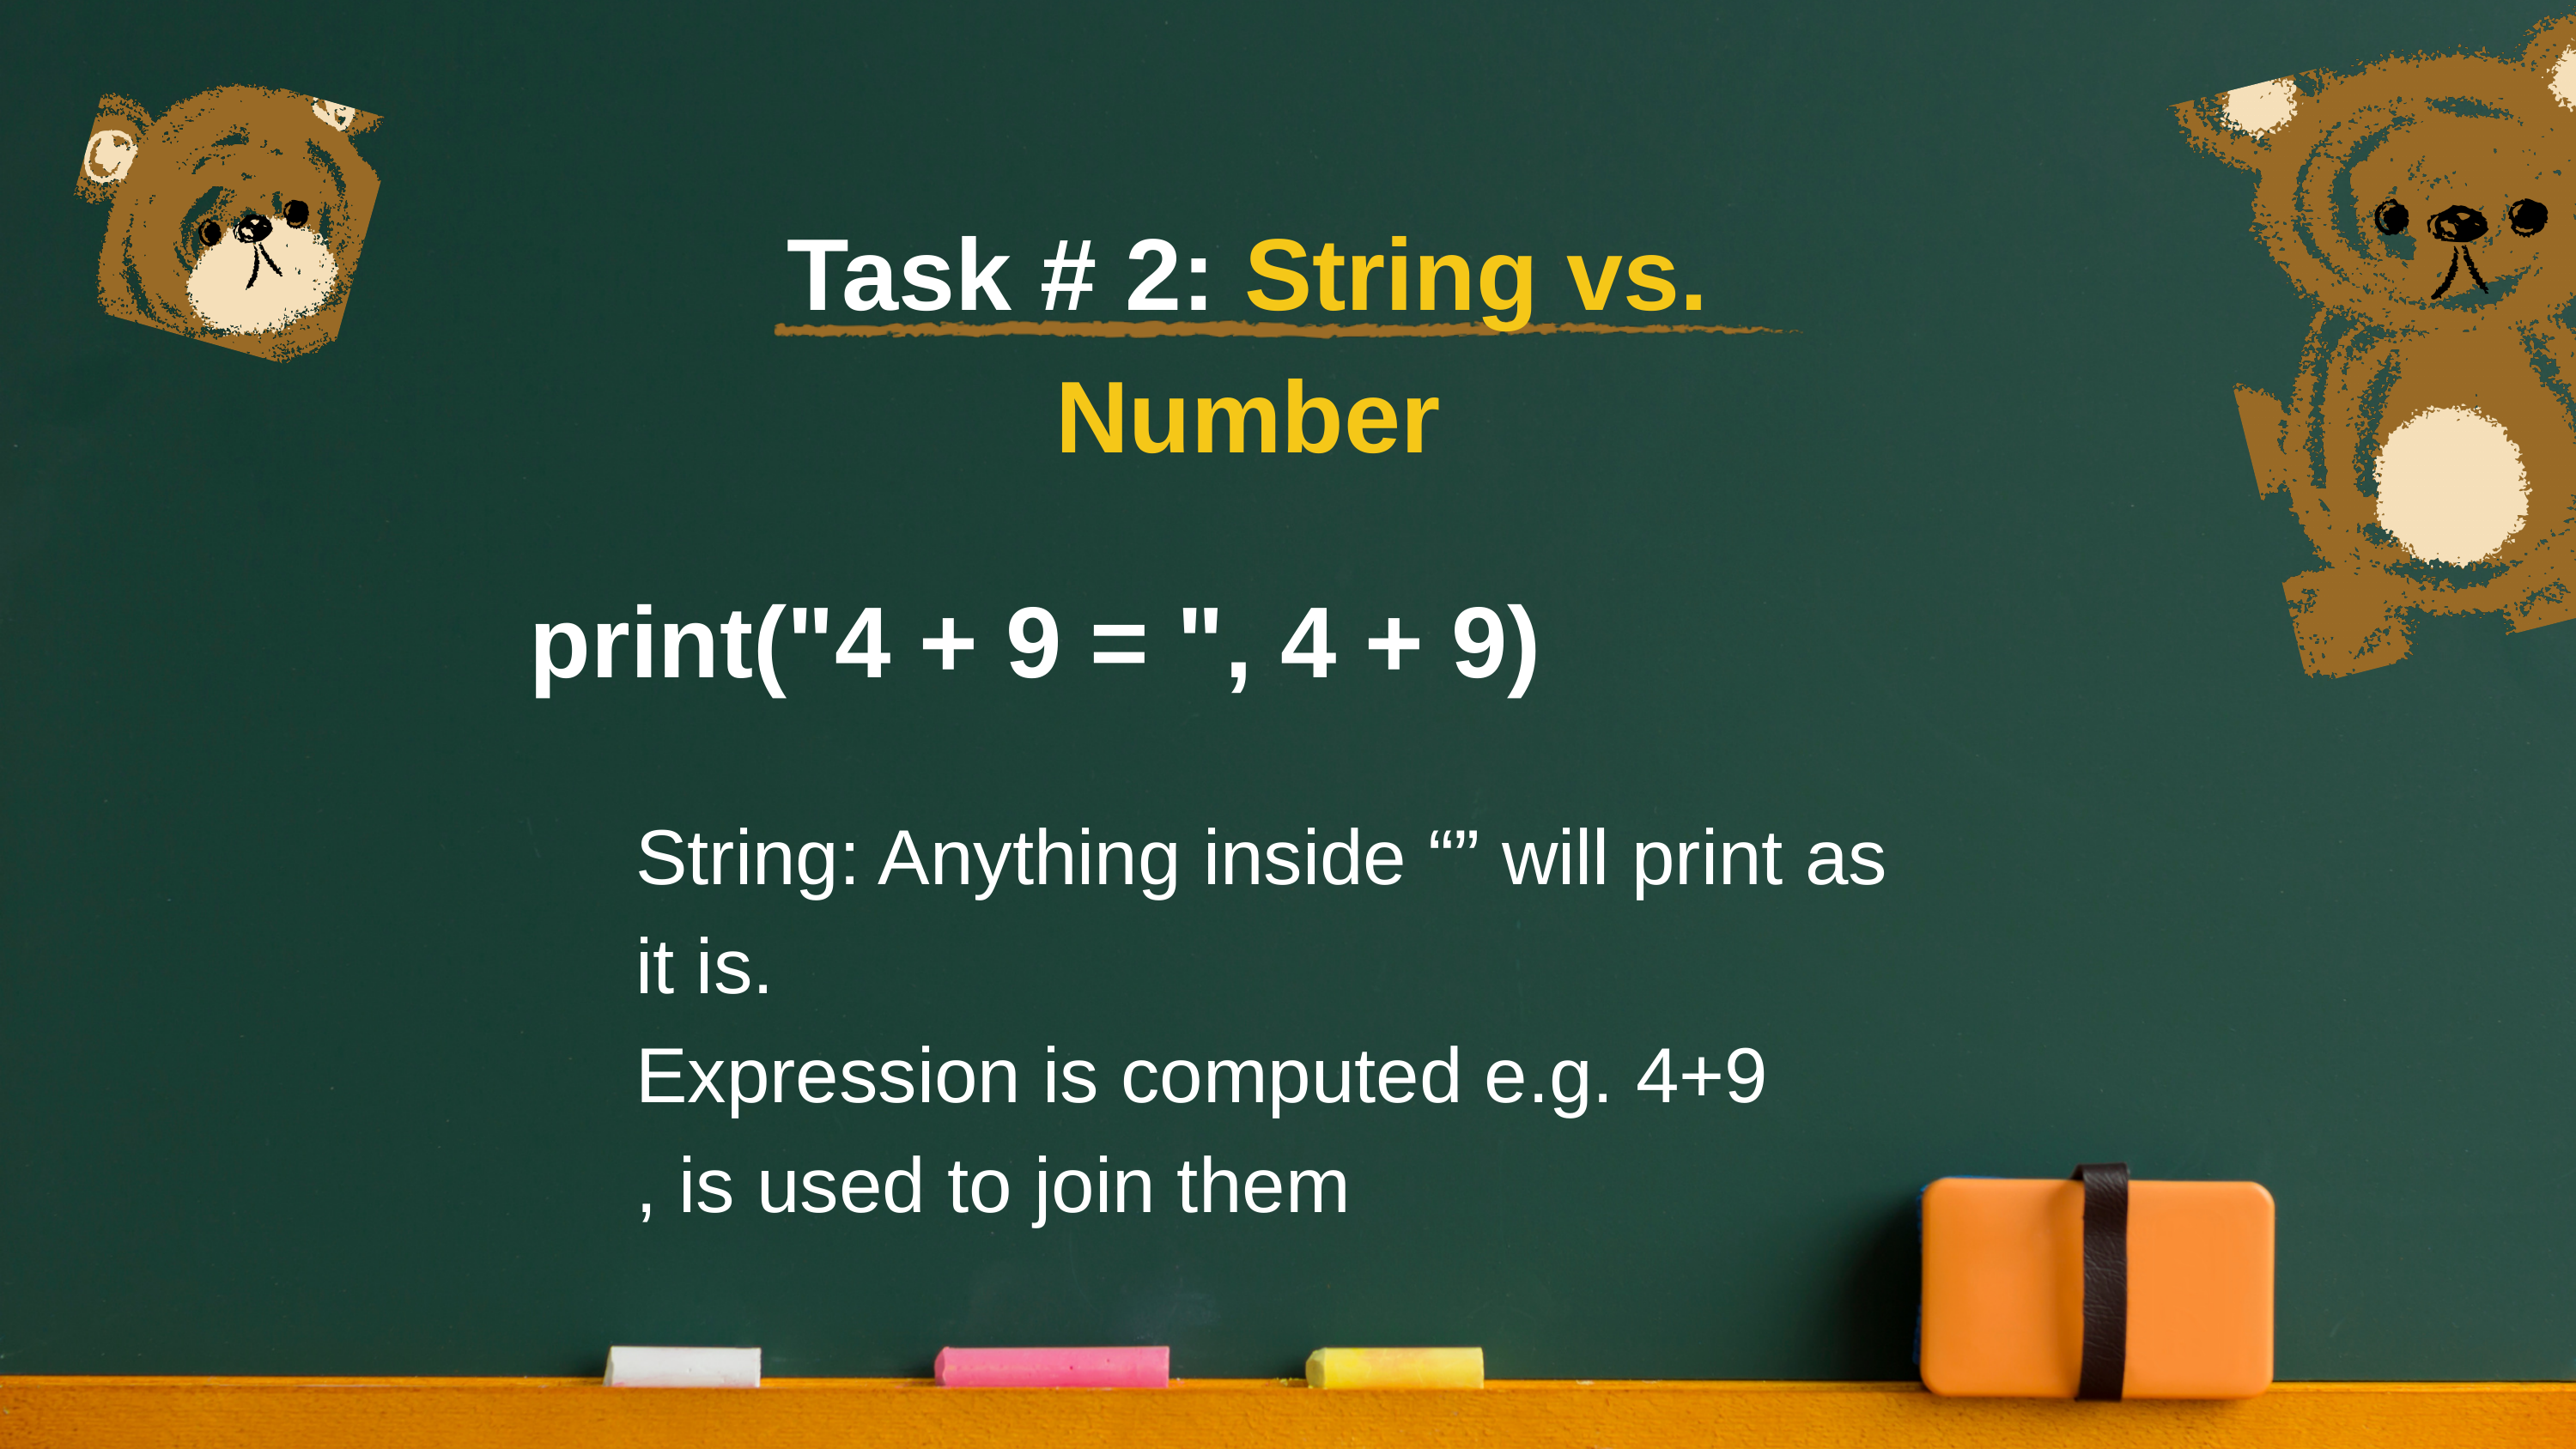

Task # 2: String vs. Number

print("4 + 9 = ", 4 + 9)

String: Anything inside “” will print as it is.
Expression is computed e.g. 4+9
, is used to join them